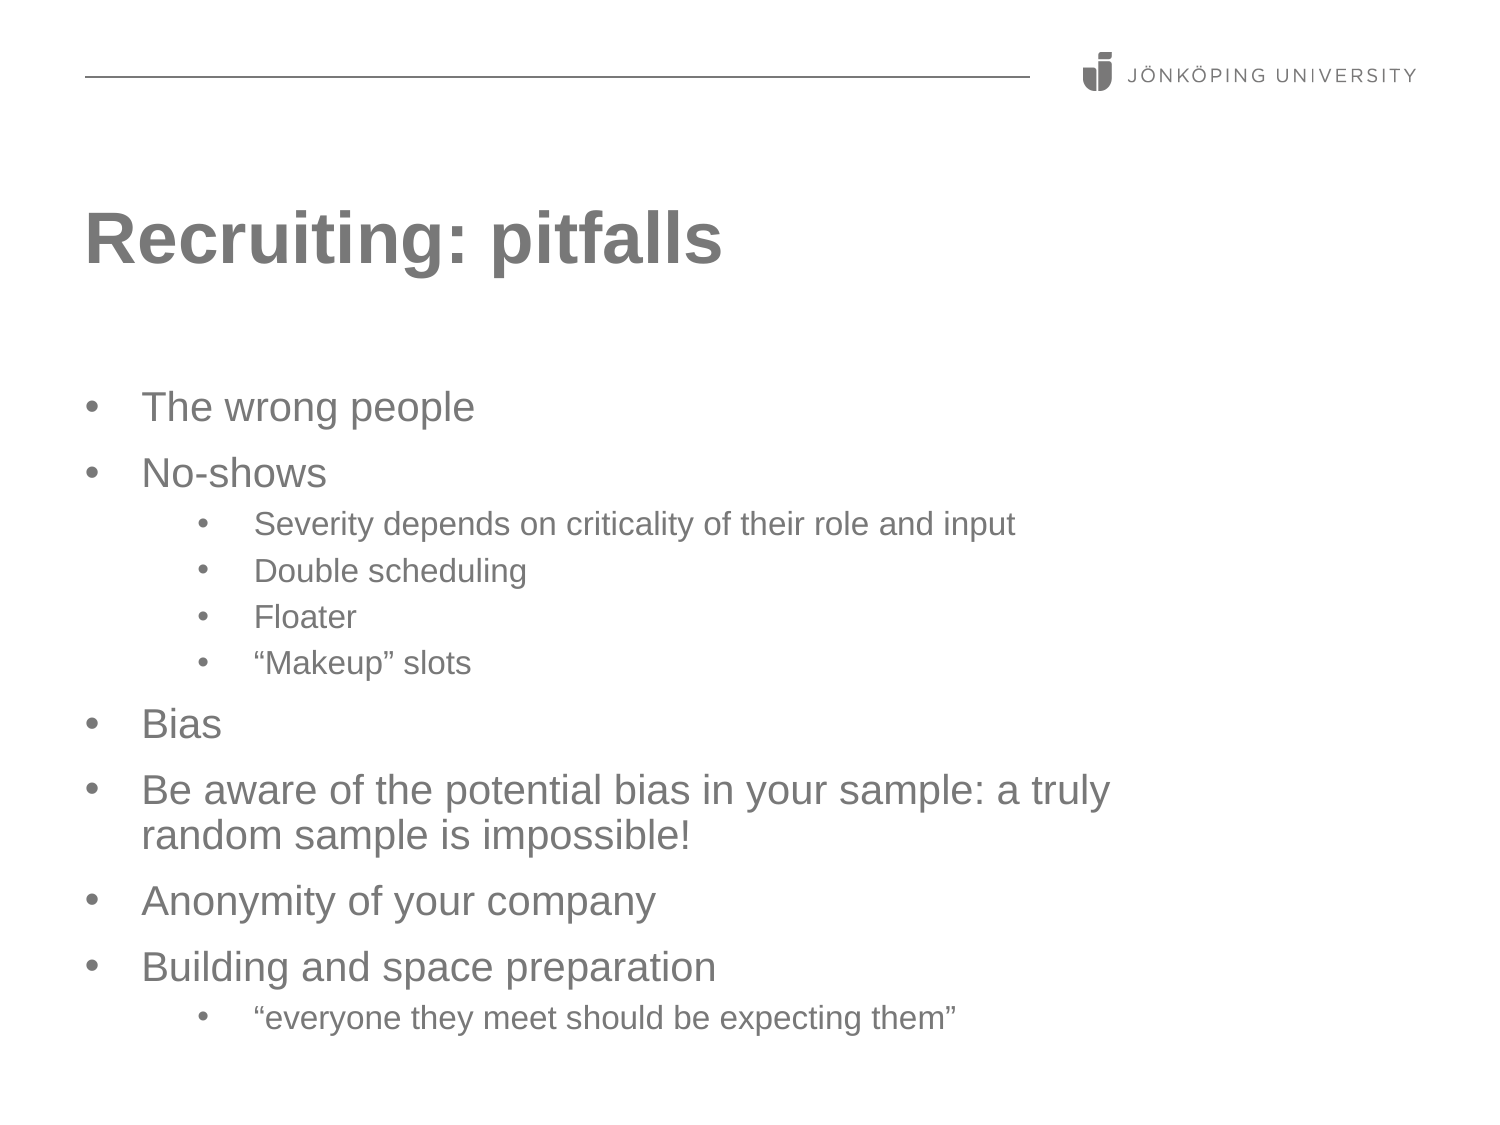

# Recruiting: pitfalls
The wrong people
No-shows
Severity depends on criticality of their role and input
Double scheduling
Floater
“Makeup” slots
Bias
Be aware of the potential bias in your sample: a truly random sample is impossible!
Anonymity of your company
Building and space preparation
“everyone they meet should be expecting them”